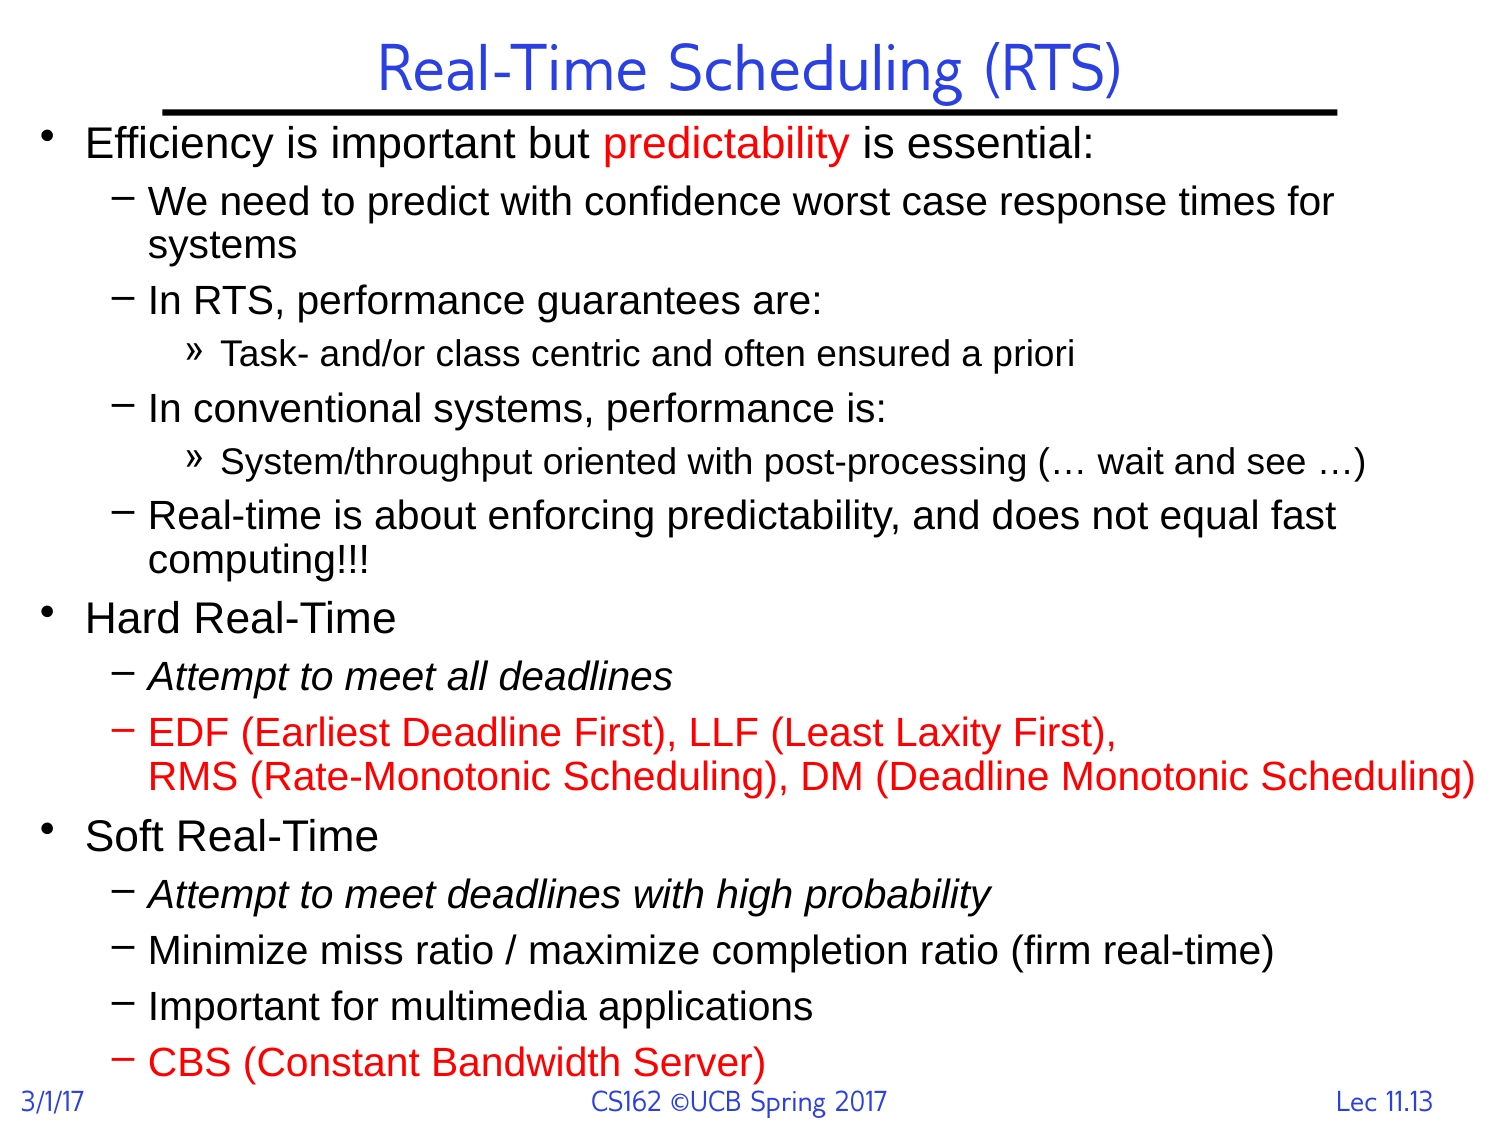

# Real-Time Scheduling (RTS)
Efficiency is important but predictability is essential:
We need to predict with confidence worst case response times for systems
In RTS, performance guarantees are:
Task- and/or class centric and often ensured a priori
In conventional systems, performance is:
System/throughput oriented with post-processing (… wait and see …)
Real-time is about enforcing predictability, and does not equal fast computing!!!
Hard Real-Time
Attempt to meet all deadlines
EDF (Earliest Deadline First), LLF (Least Laxity First),
RMS (Rate-Monotonic Scheduling), DM (Deadline Monotonic Scheduling)
Soft Real-Time
Attempt to meet deadlines with high probability
Minimize miss ratio / maximize completion ratio (firm real-time)
Important for multimedia applications
CBS (Constant Bandwidth Server)